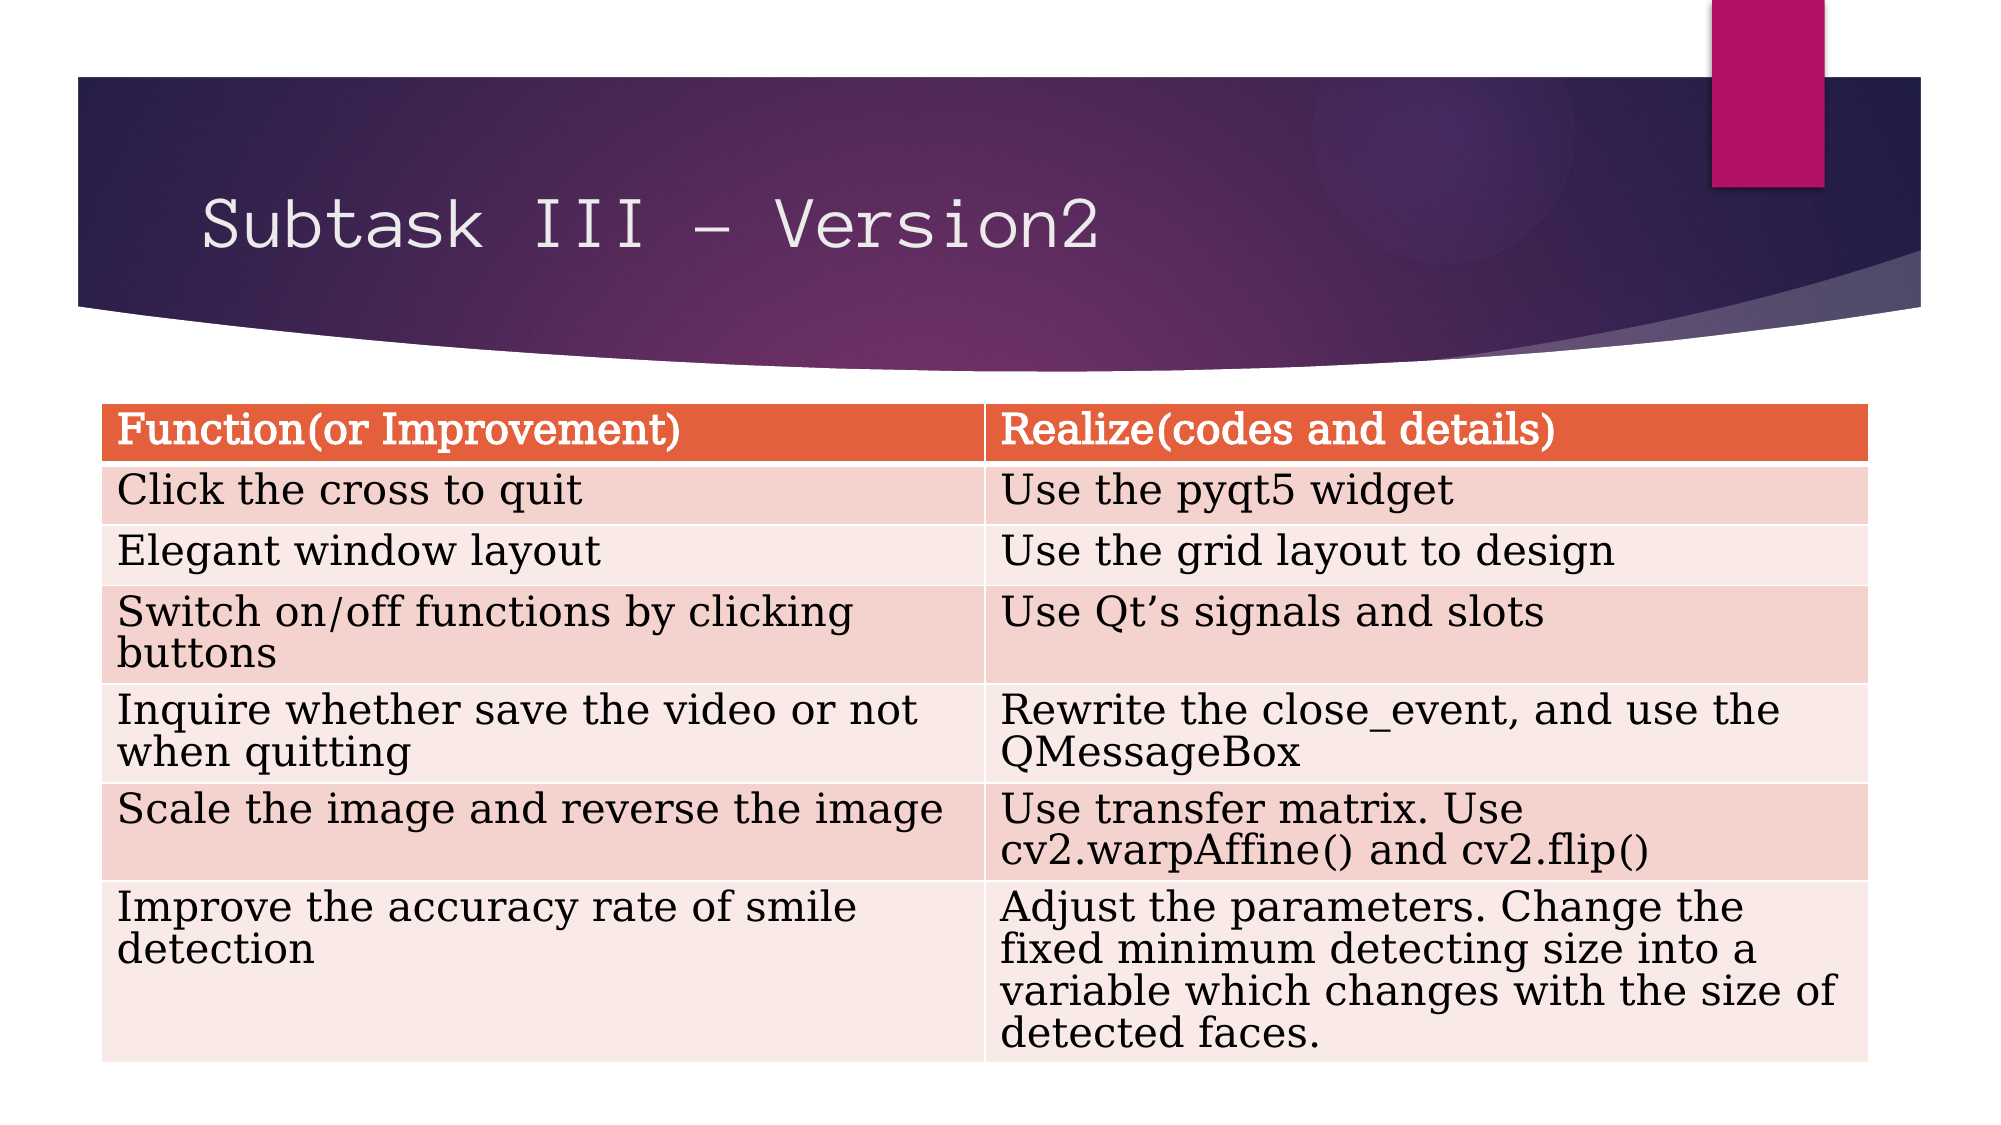

# Subtask III – Version2
| Function(or Improvement) | Realize(codes and details) |
| --- | --- |
| Click the cross to quit | Use the pyqt5 widget |
| Elegant window layout | Use the grid layout to design |
| Switch on/off functions by clicking buttons | Use Qt’s signals and slots |
| Inquire whether save the video or not when quitting | Rewrite the close\_event, and use the QMessageBox |
| Scale the image and reverse the image | Use transfer matrix. Use cv2.warpAffine() and cv2.flip() |
| Improve the accuracy rate of smile detection | Adjust the parameters. Change the fixed minimum detecting size into a variable which changes with the size of detected faces. |